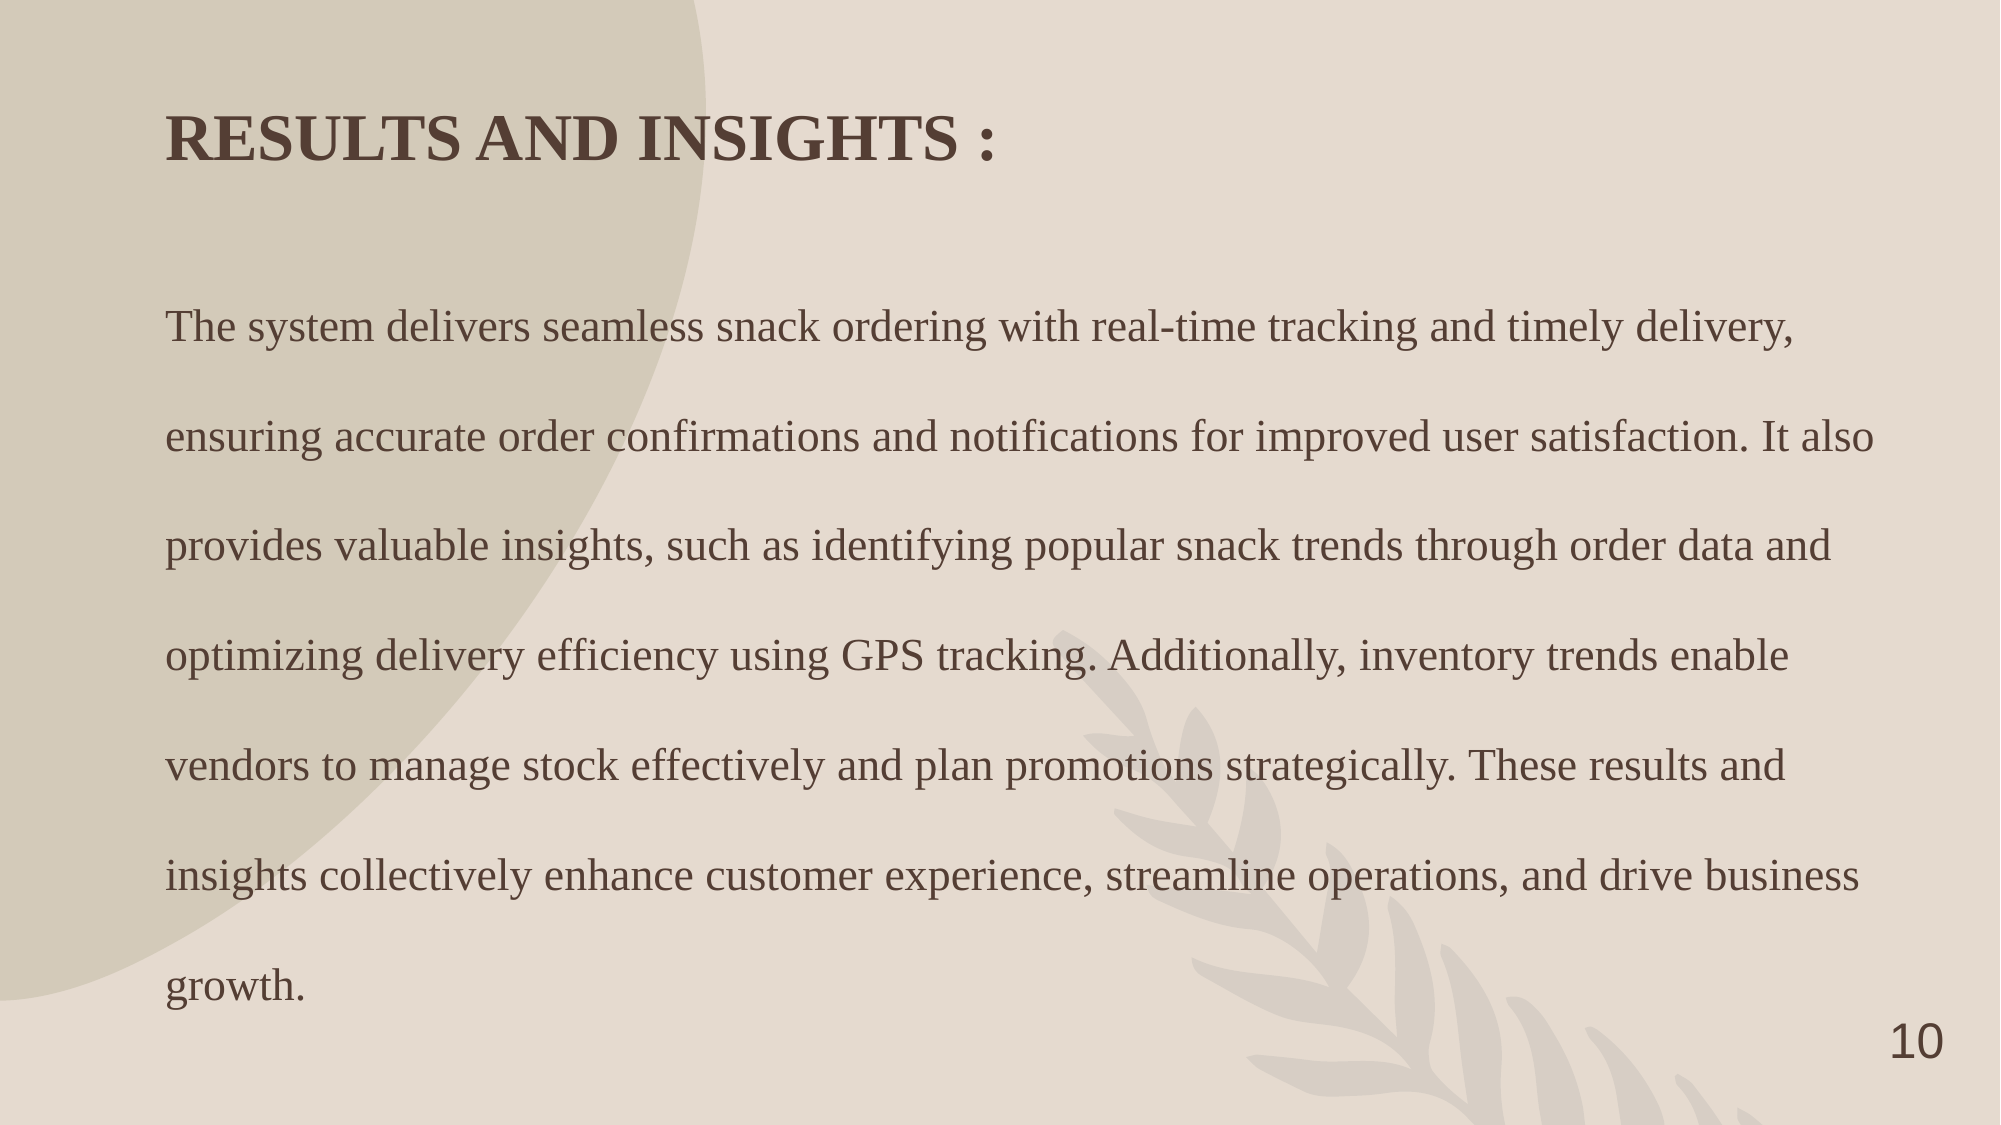

# RESULTS AND INSIGHTS :
The system delivers seamless snack ordering with real-time tracking and timely delivery, ensuring accurate order confirmations and notifications for improved user satisfaction. It also provides valuable insights, such as identifying popular snack trends through order data and optimizing delivery efficiency using GPS tracking. Additionally, inventory trends enable vendors to manage stock effectively and plan promotions strategically. These results and insights collectively enhance customer experience, streamline operations, and drive business growth.
10